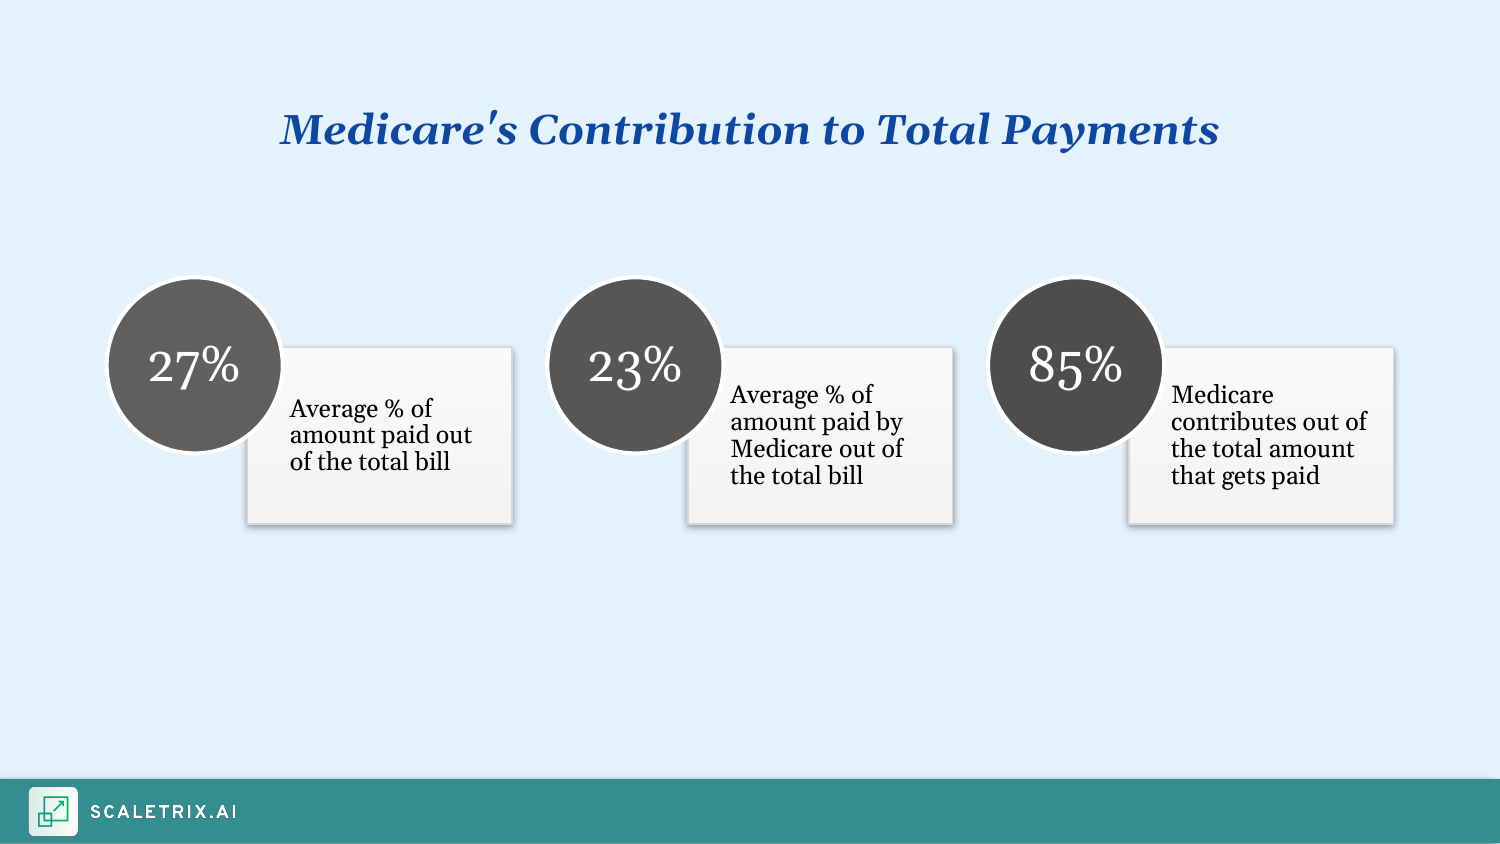

Medicare's Contribution to Total Payments
Average % of amount paid out of the total bill
27%
Average % of amount paid by Medicare out of the total bill
23%
Medicare contributes out of the total amount that gets paid
85%